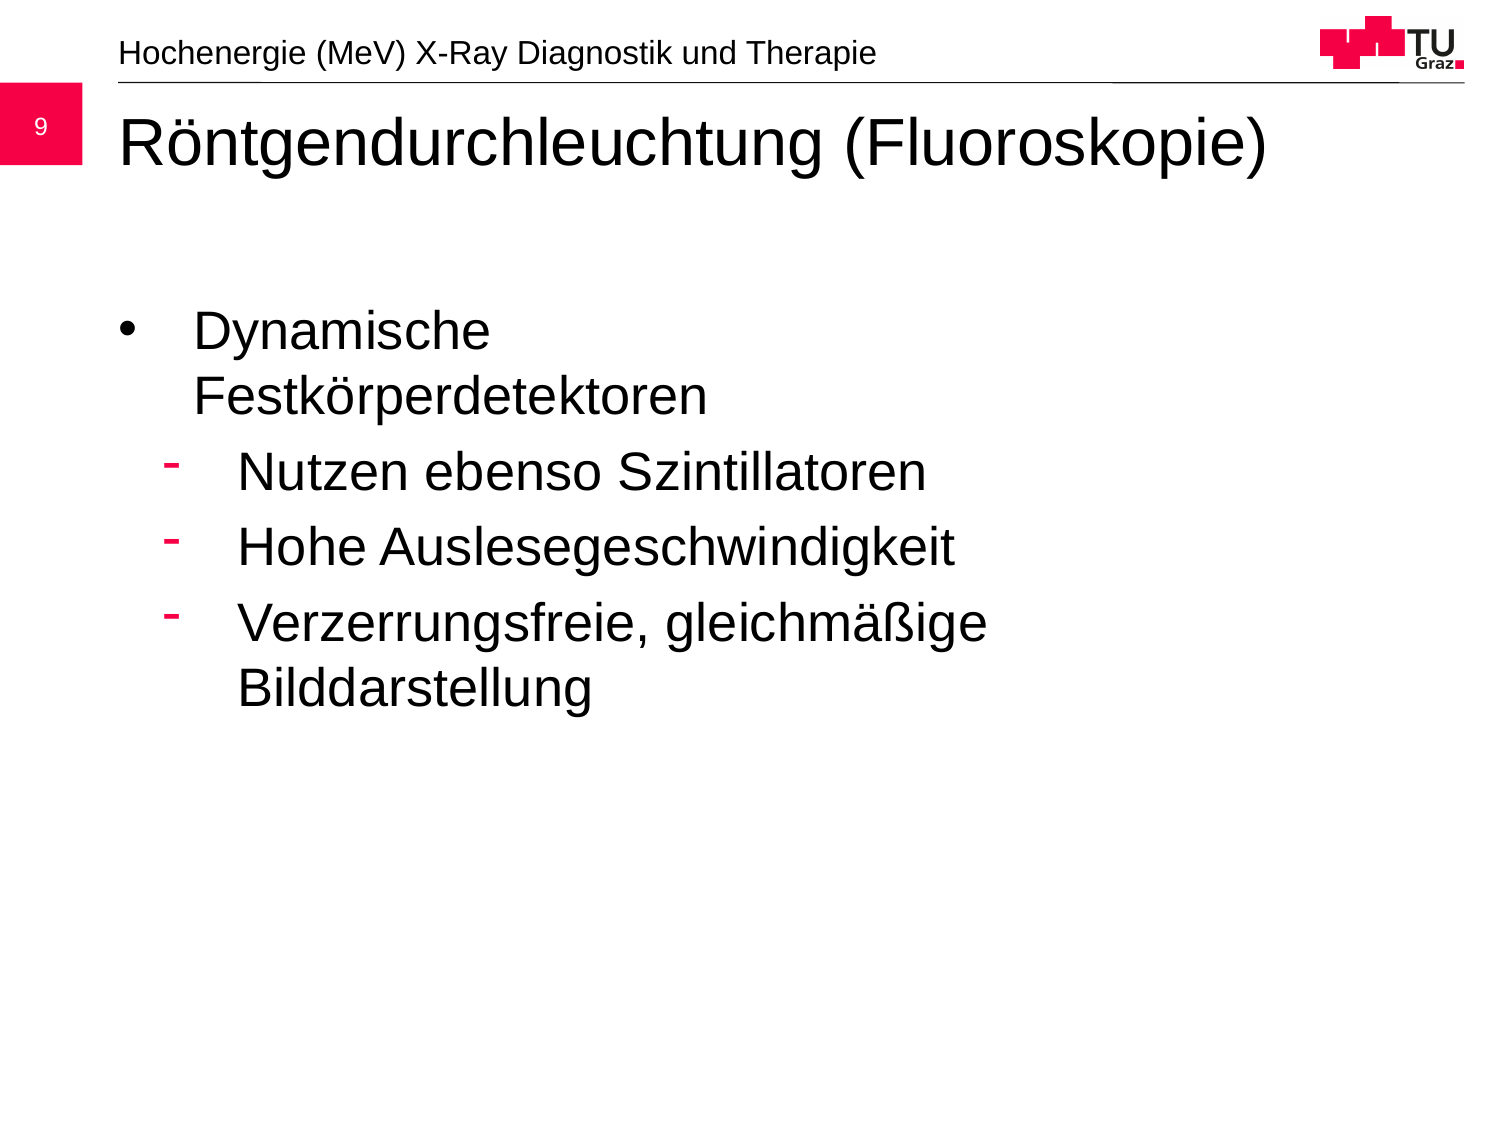

Hochenergie (MeV) X-Ray Diagnostik und Therapie

# Röntgendurchleuchtung (Fluoroskopie)
Dynamische Festkörperdetektoren
Nutzen ebenso Szintillatoren
Hohe Auslesegeschwindigkeit
Verzerrungsfreie, gleichmäßige Bilddarstellung